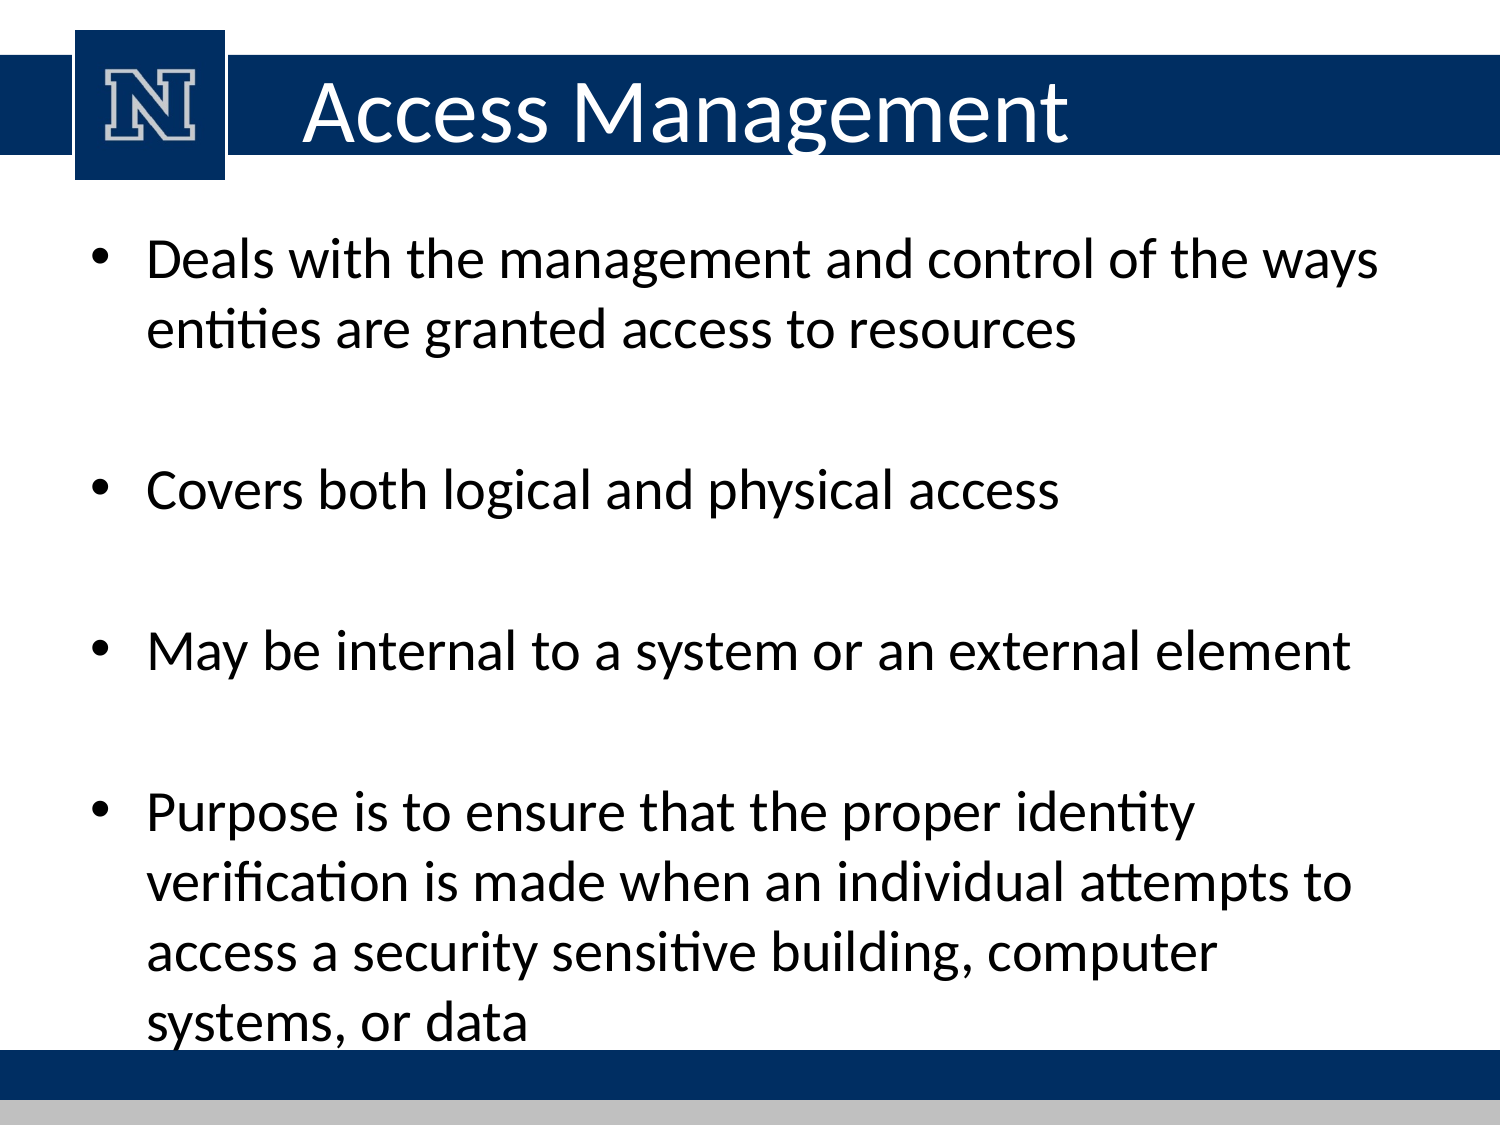

# Access Management
Deals with the management and control of the ways entities are granted access to resources

Covers both logical and physical access

May be internal to a system or an external element

Purpose is to ensure that the proper identity verification is made when an individual attempts to access a security sensitive building, computer systems, or data